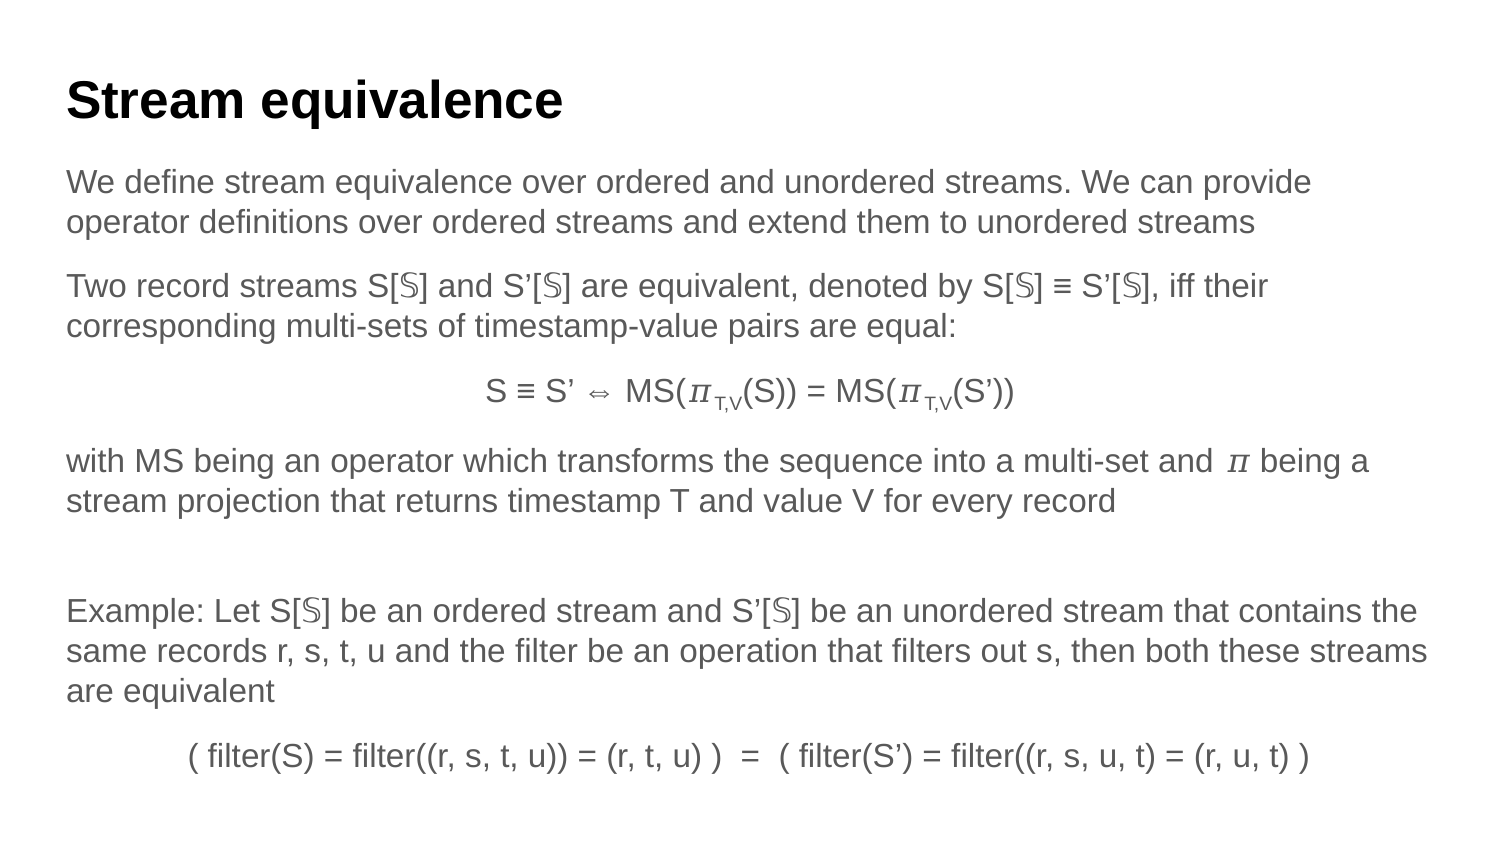

# Stream equivalence

We define stream equivalence over ordered and unordered streams. We can provide operator definitions over ordered streams and extend them to unordered streams
Two record streams S[𝕊] and S’[𝕊] are equivalent, denoted by S[𝕊] ≡ S’[𝕊], iff their corresponding multi-sets of timestamp-value pairs are equal:
S ≡ S’ ⇔ MS(𝜋T,V(S)) = MS(𝜋T,V(S’))
with MS being an operator which transforms the sequence into a multi-set and 𝜋 being a stream projection that returns timestamp T and value V for every record

Example: Let S[𝕊] be an ordered stream and S’[𝕊] be an unordered stream that contains the same records r, s, t, u and the filter be an operation that filters out s, then both these streams are equivalent
( filter(S) = filter((r, s, t, u)) = (r, t, u) )  =  ( filter(S’) = filter((r, s, u, t) = (r, u, t) )